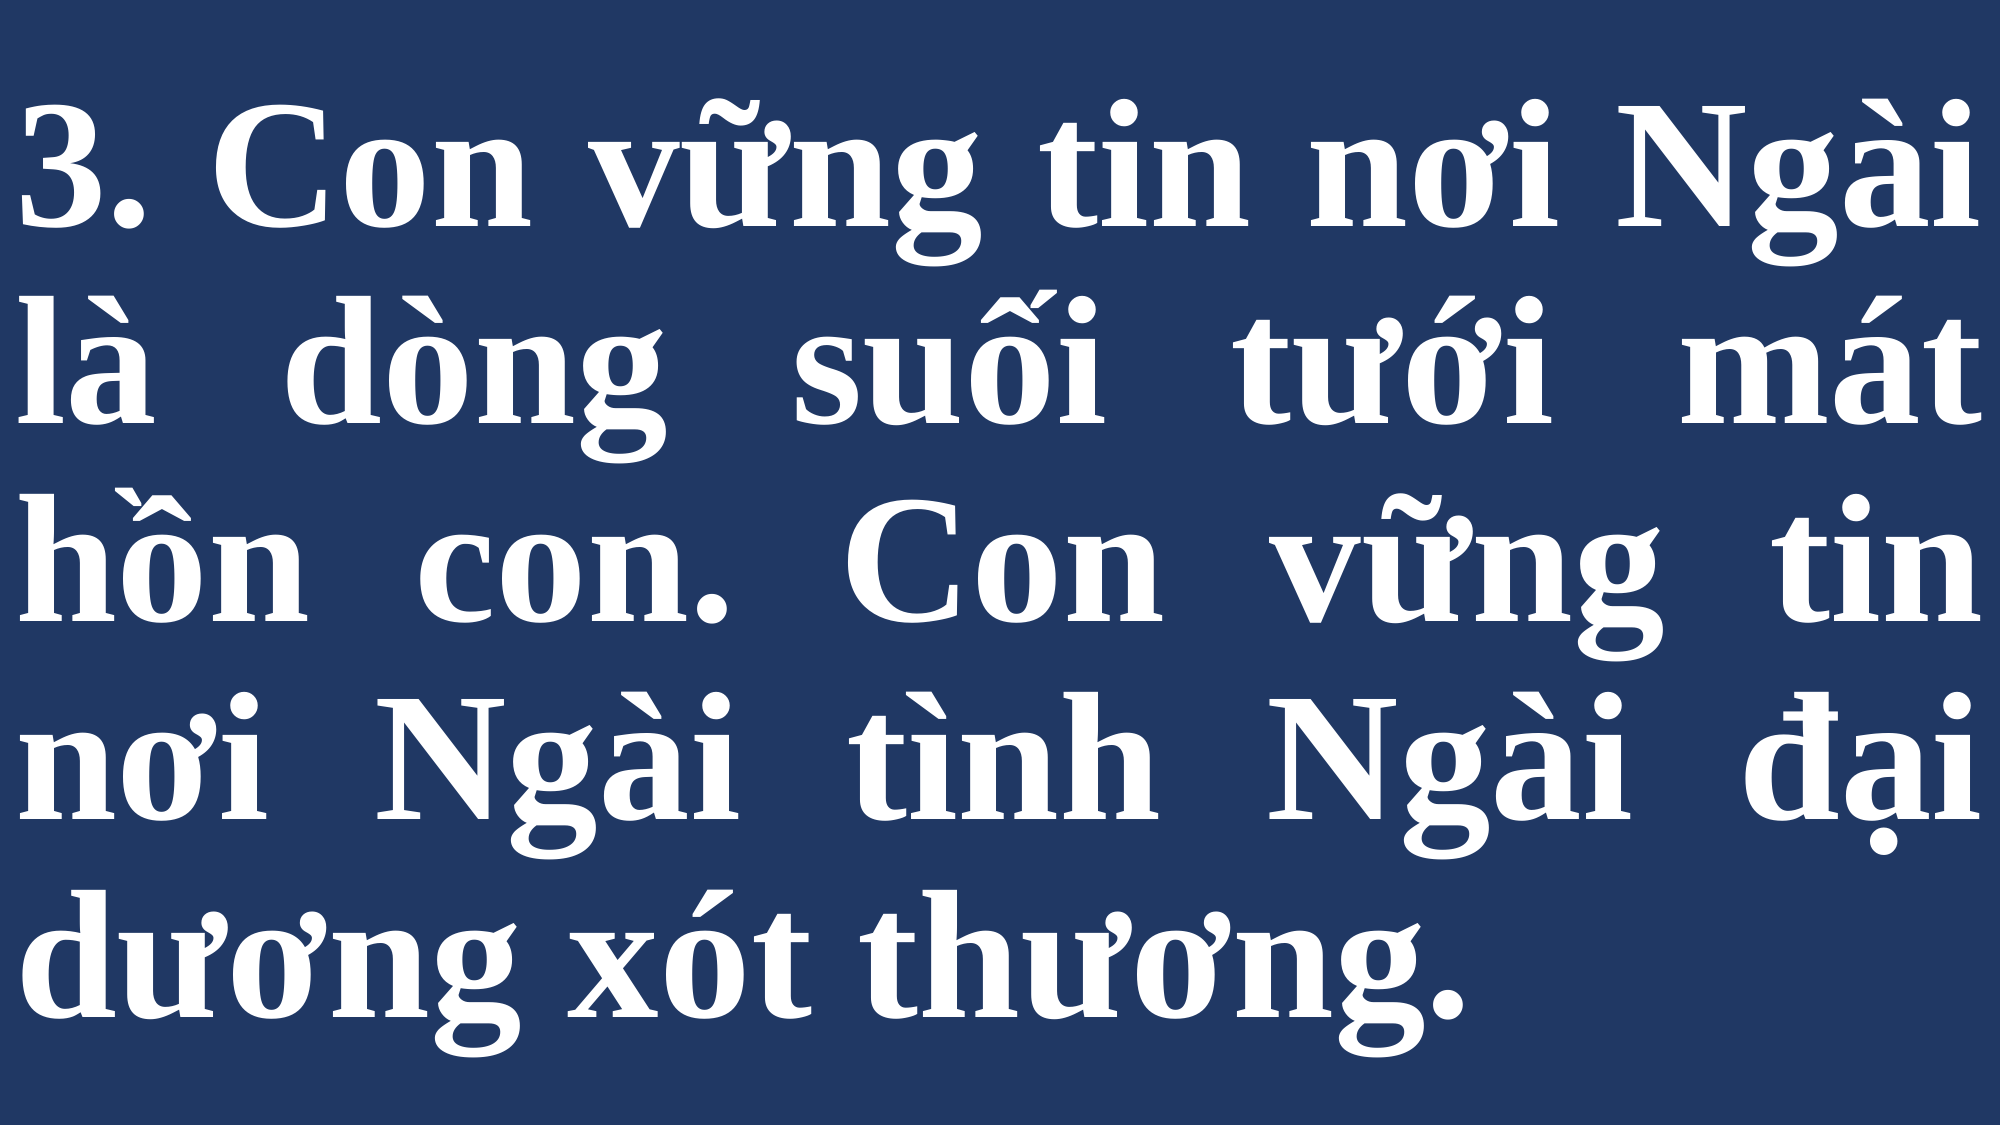

# 3. Con vững tin nơi Ngài là dòng suối tưới mát hồn con. Con vững tin nơi Ngài tình Ngài đại dương xót thương.